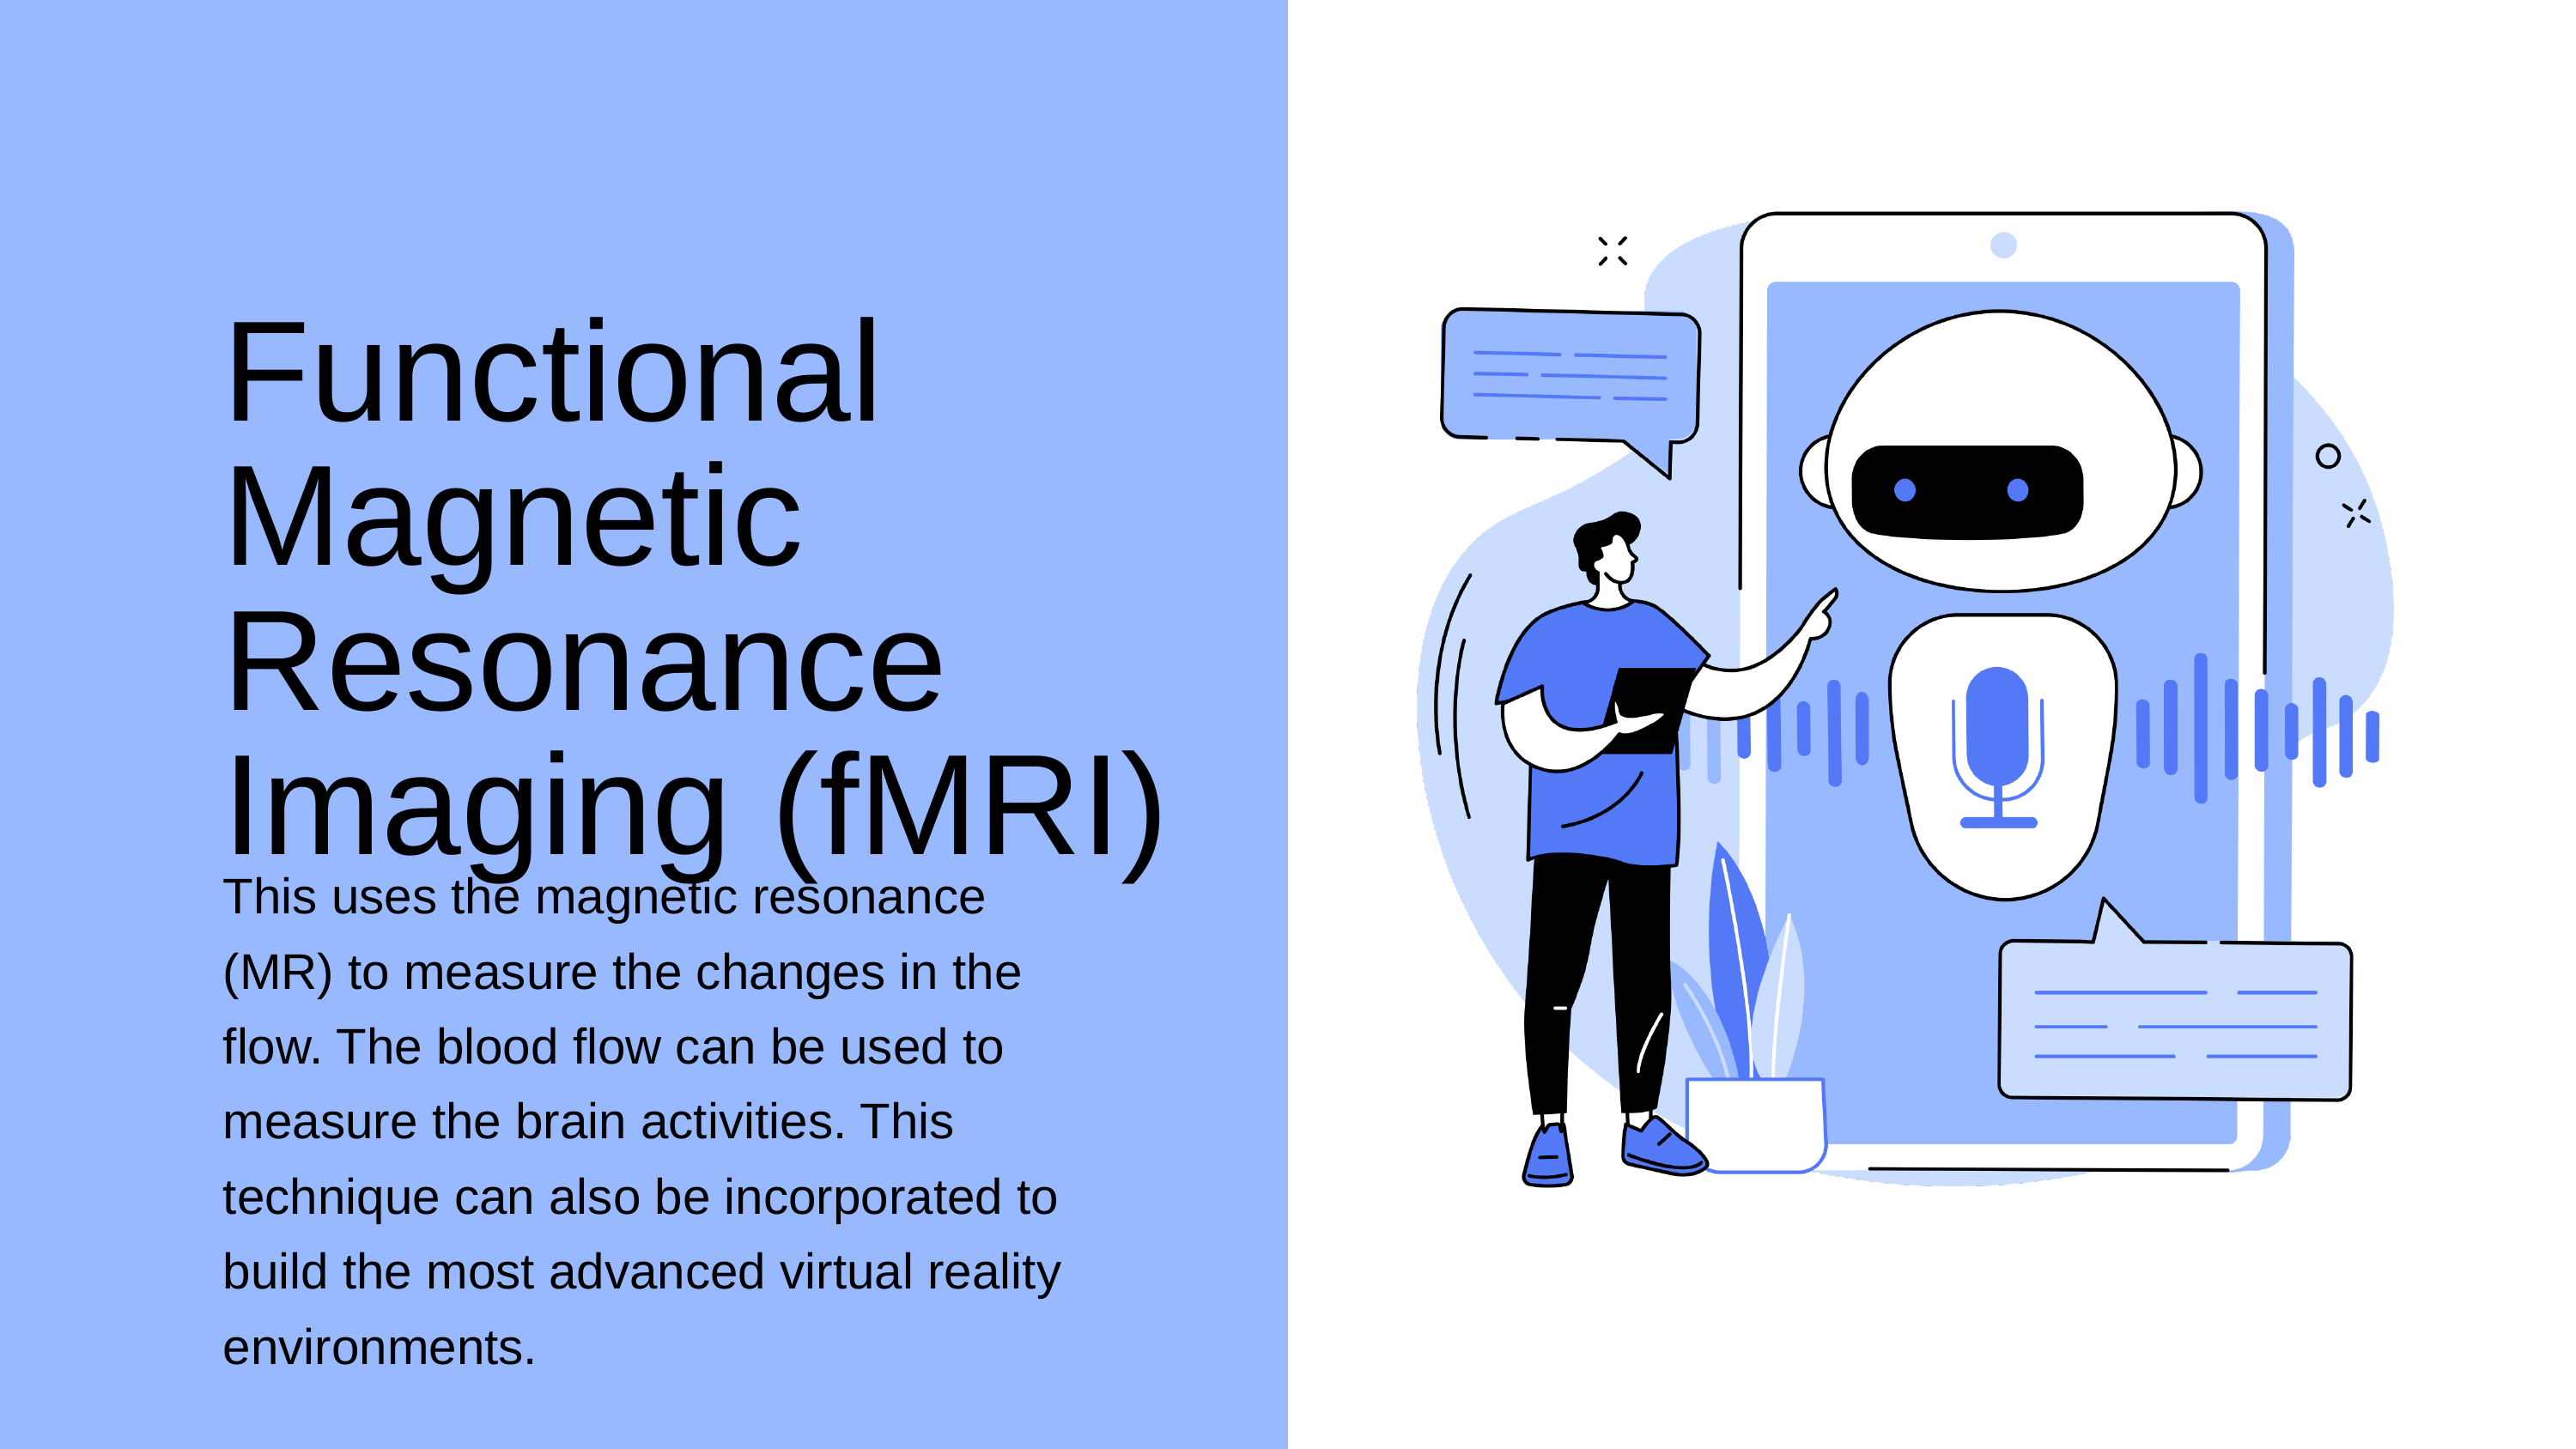

Functional Magnetic Resonance Imaging (fMRI)
This uses the magnetic resonance (MR) to measure the changes in the flow. The blood flow can be used to measure the brain activities. This technique can also be incorporated to build the most advanced virtual reality environments.